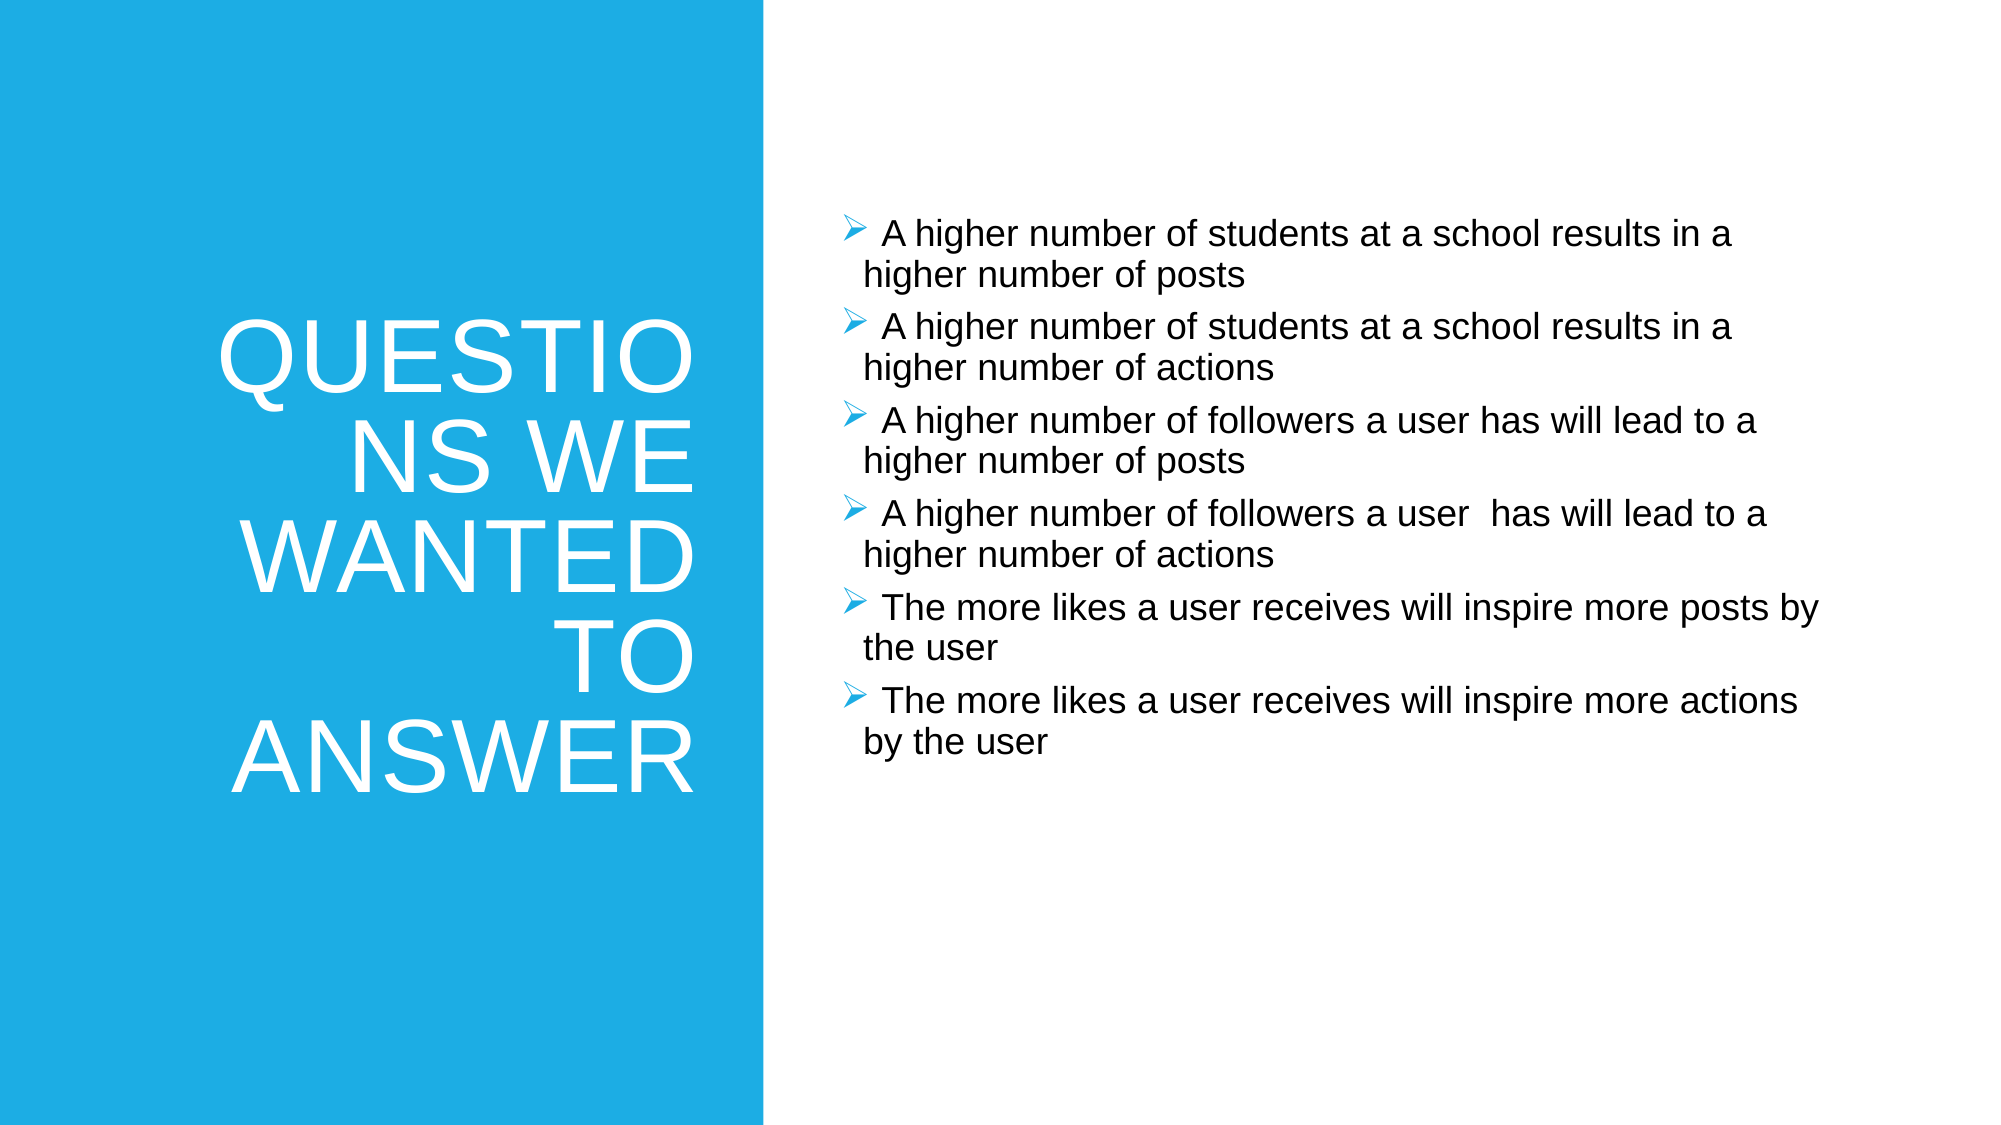

# Questions we wanted to answer
 A higher number of students at a school results in a higher number of posts
 A higher number of students at a school results in a higher number of actions
 A higher number of followers a user has will lead to a higher number of posts
 A higher number of followers a user  has will lead to a higher number of actions
 The more likes a user receives will inspire more posts by the user
 The more likes a user receives will inspire more actions by the user